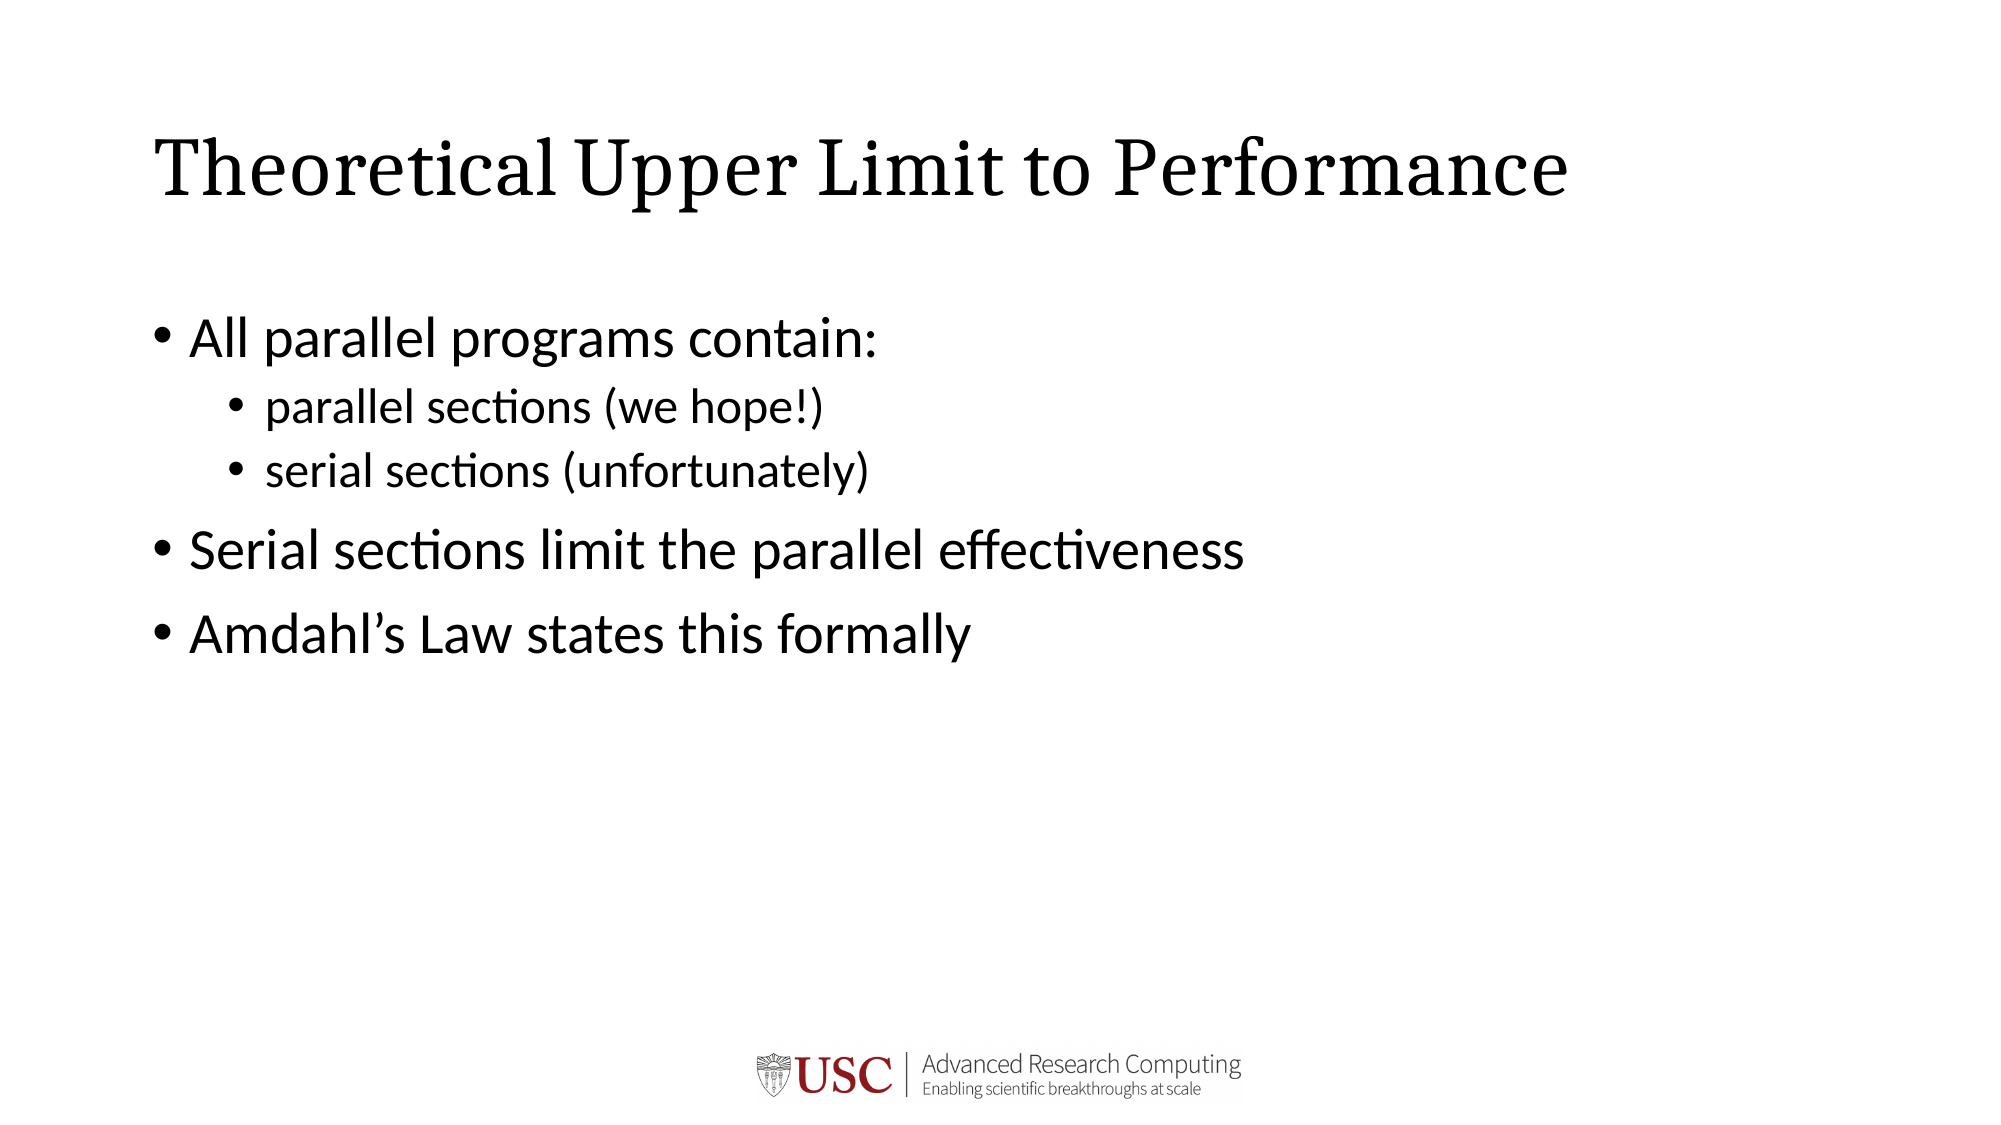

# Theoretical Upper Limit to Performance
All parallel programs contain:
parallel sections (we hope!)
serial sections (unfortunately)
Serial sections limit the parallel effectiveness
Amdahl’s Law states this formally